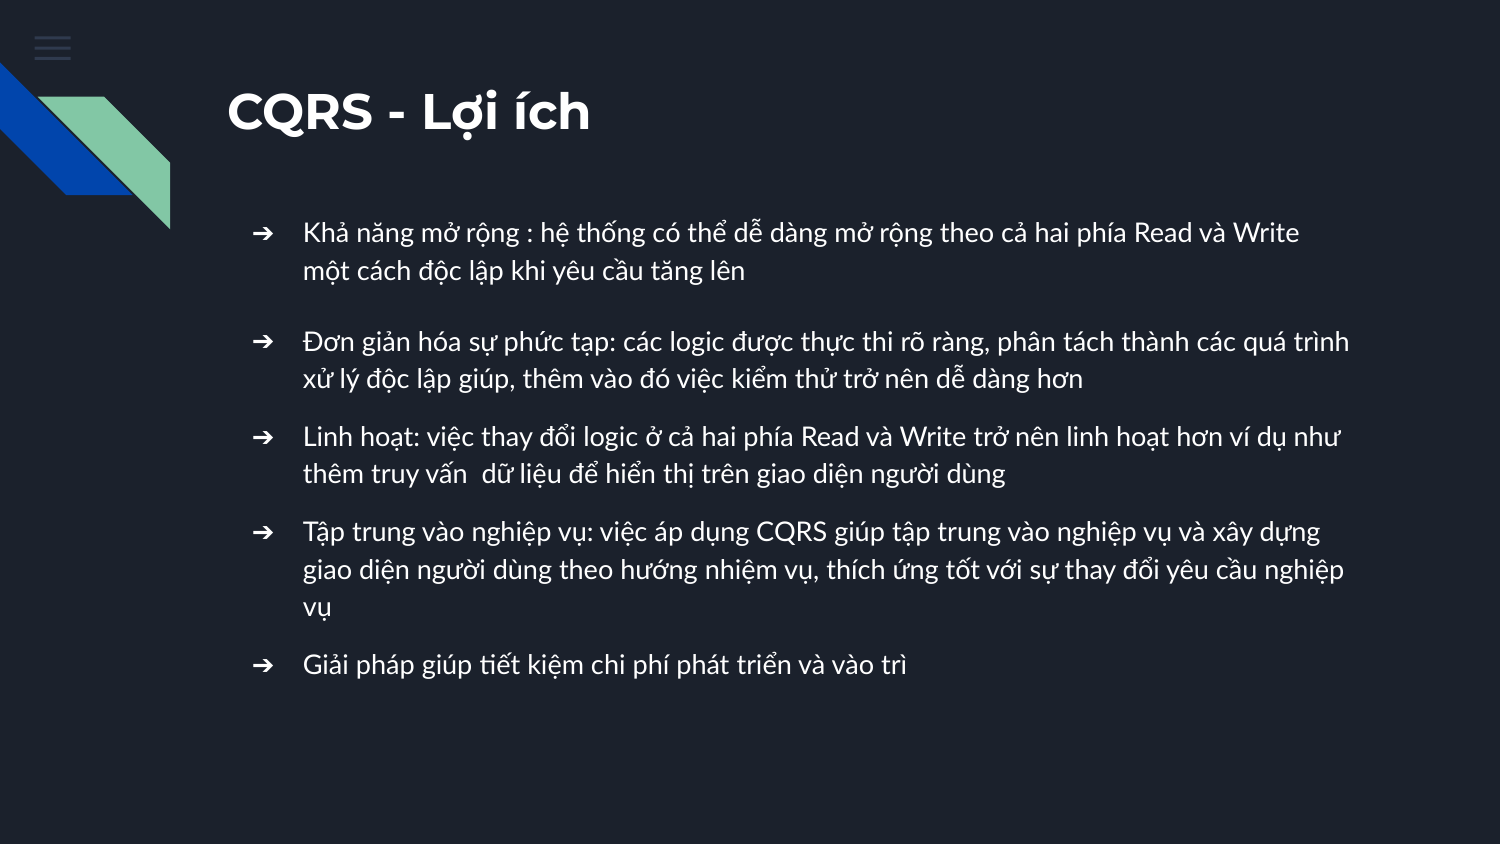

# CQRS - Lợi ích
Khả năng mở rộng : hệ thống có thể dễ dàng mở rộng theo cả hai phía Read và Write một cách độc lập khi yêu cầu tăng lên
Đơn giản hóa sự phức tạp: các logic được thực thi rõ ràng, phân tách thành các quá trình xử lý độc lập giúp, thêm vào đó việc kiểm thử trở nên dễ dàng hơn
Linh hoạt: việc thay đổi logic ở cả hai phía Read và Write trở nên linh hoạt hơn ví dụ như thêm truy vấn  dữ liệu để hiển thị trên giao diện người dùng
Tập trung vào nghiệp vụ: việc áp dụng CQRS giúp tập trung vào nghiệp vụ và xây dựng giao diện người dùng theo hướng nhiệm vụ, thích ứng tốt với sự thay đổi yêu cầu nghiệp vụ
Giải pháp giúp tiết kiệm chi phí phát triển và vào trì